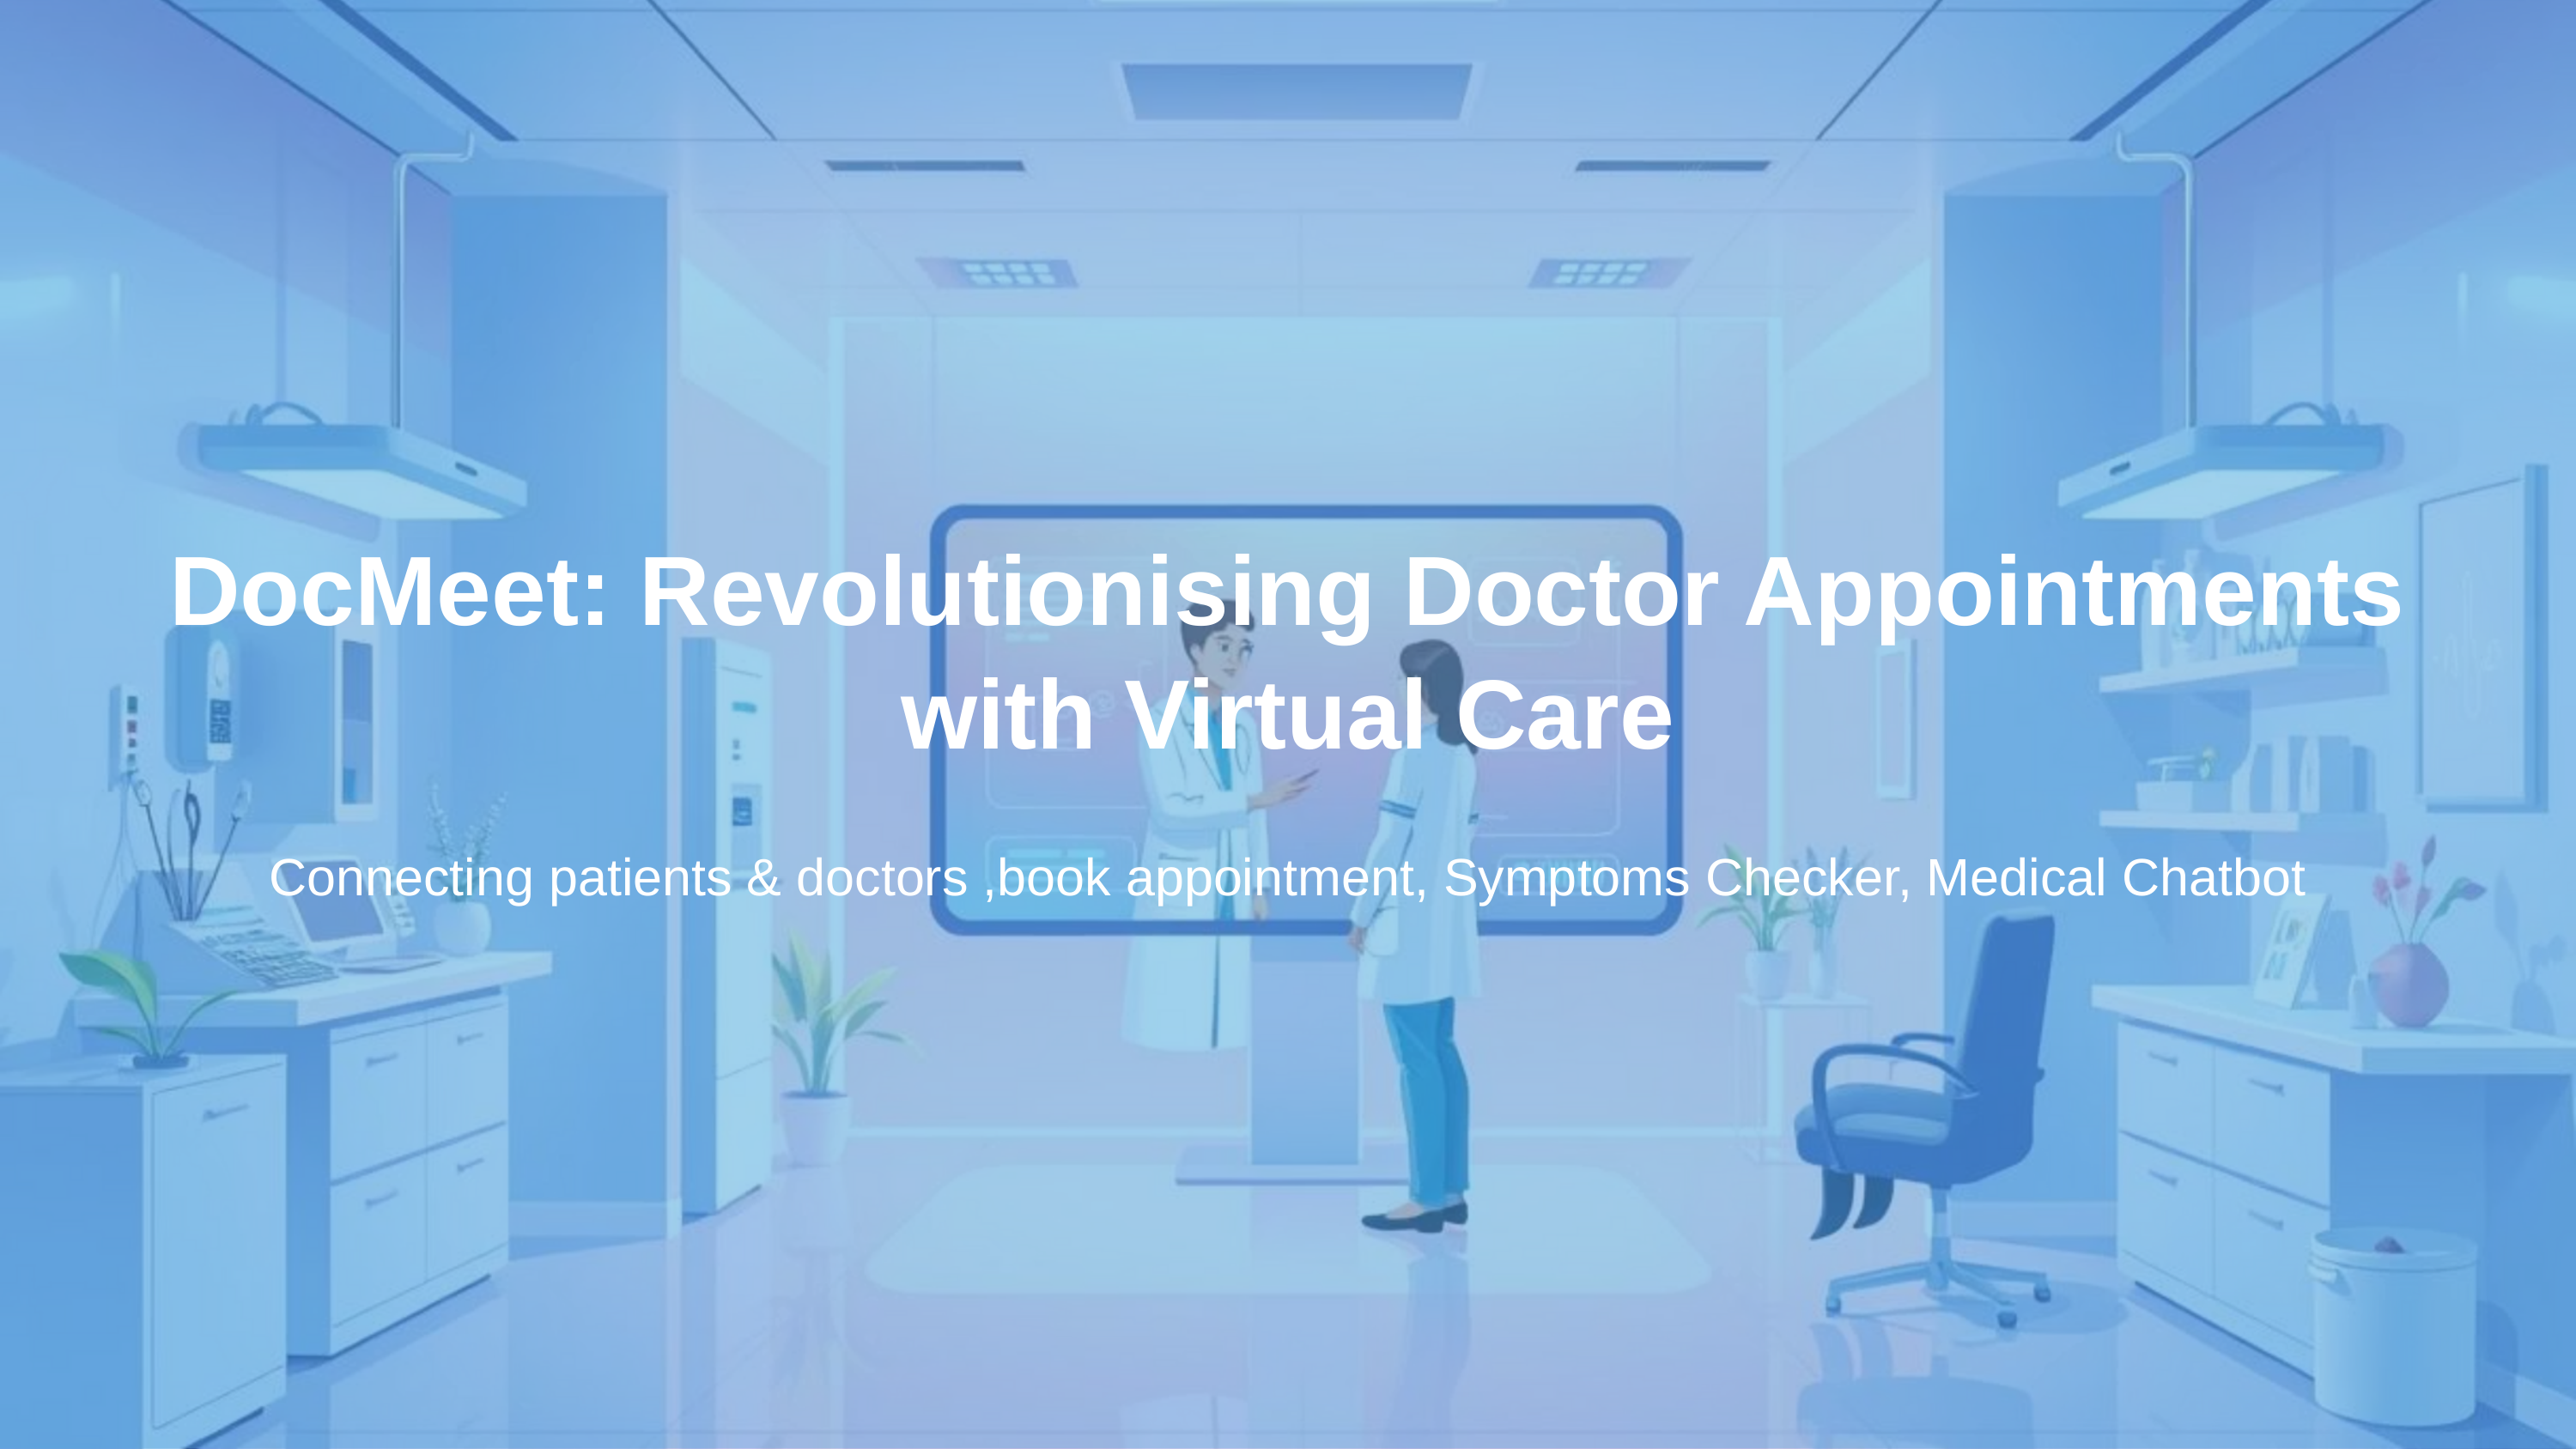

DocMeet: Revolutionising Doctor Appointments with Virtual Care
Connecting patients & doctors ,book appointment, Symptoms Checker, Medical Chatbot